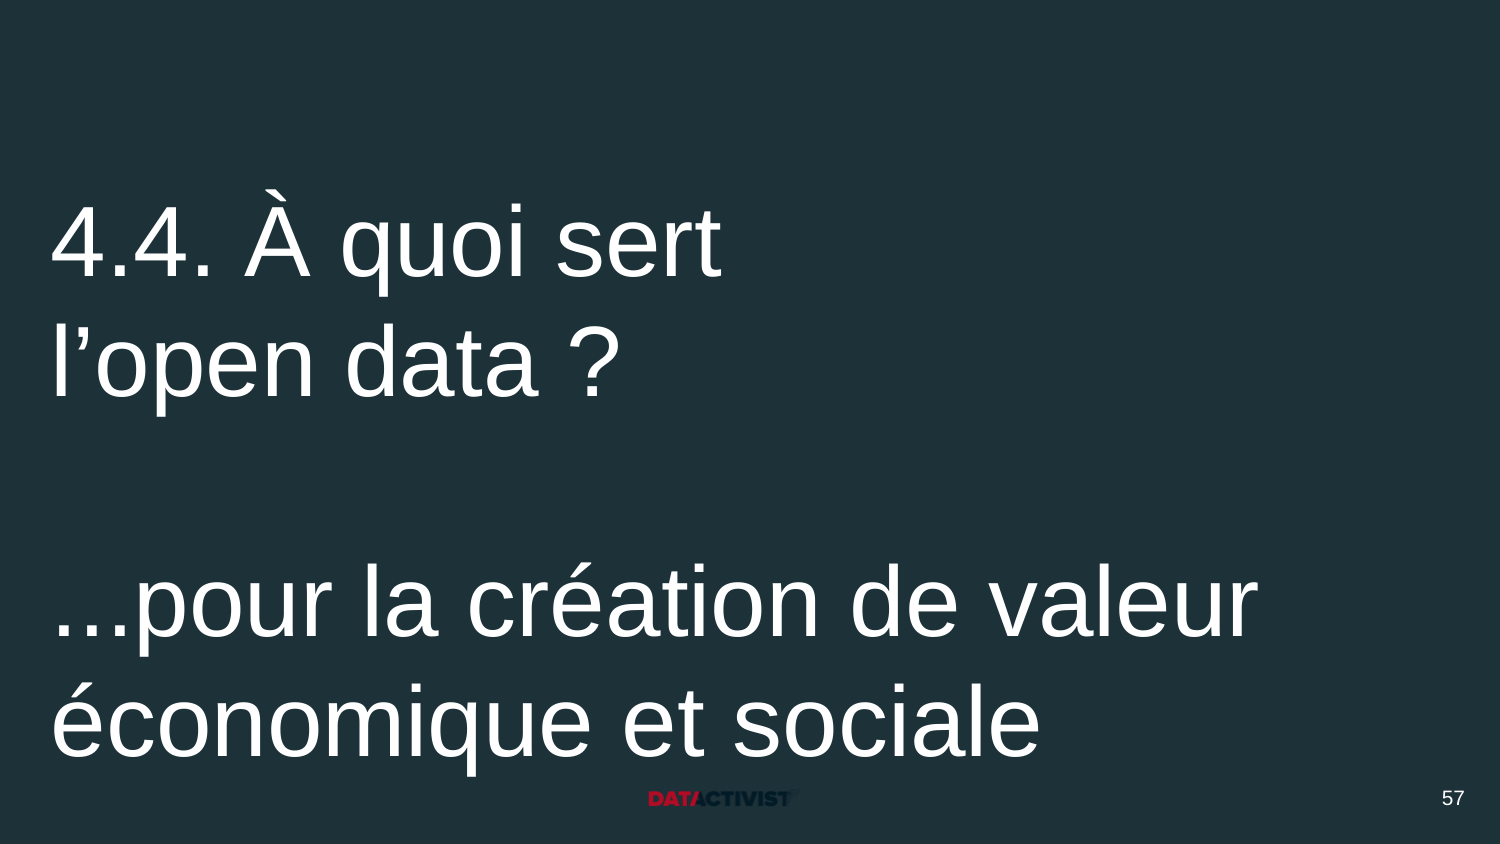

# 4.4. À quoi sert l’open data ?

...pour la création de valeur économique et sociale
57